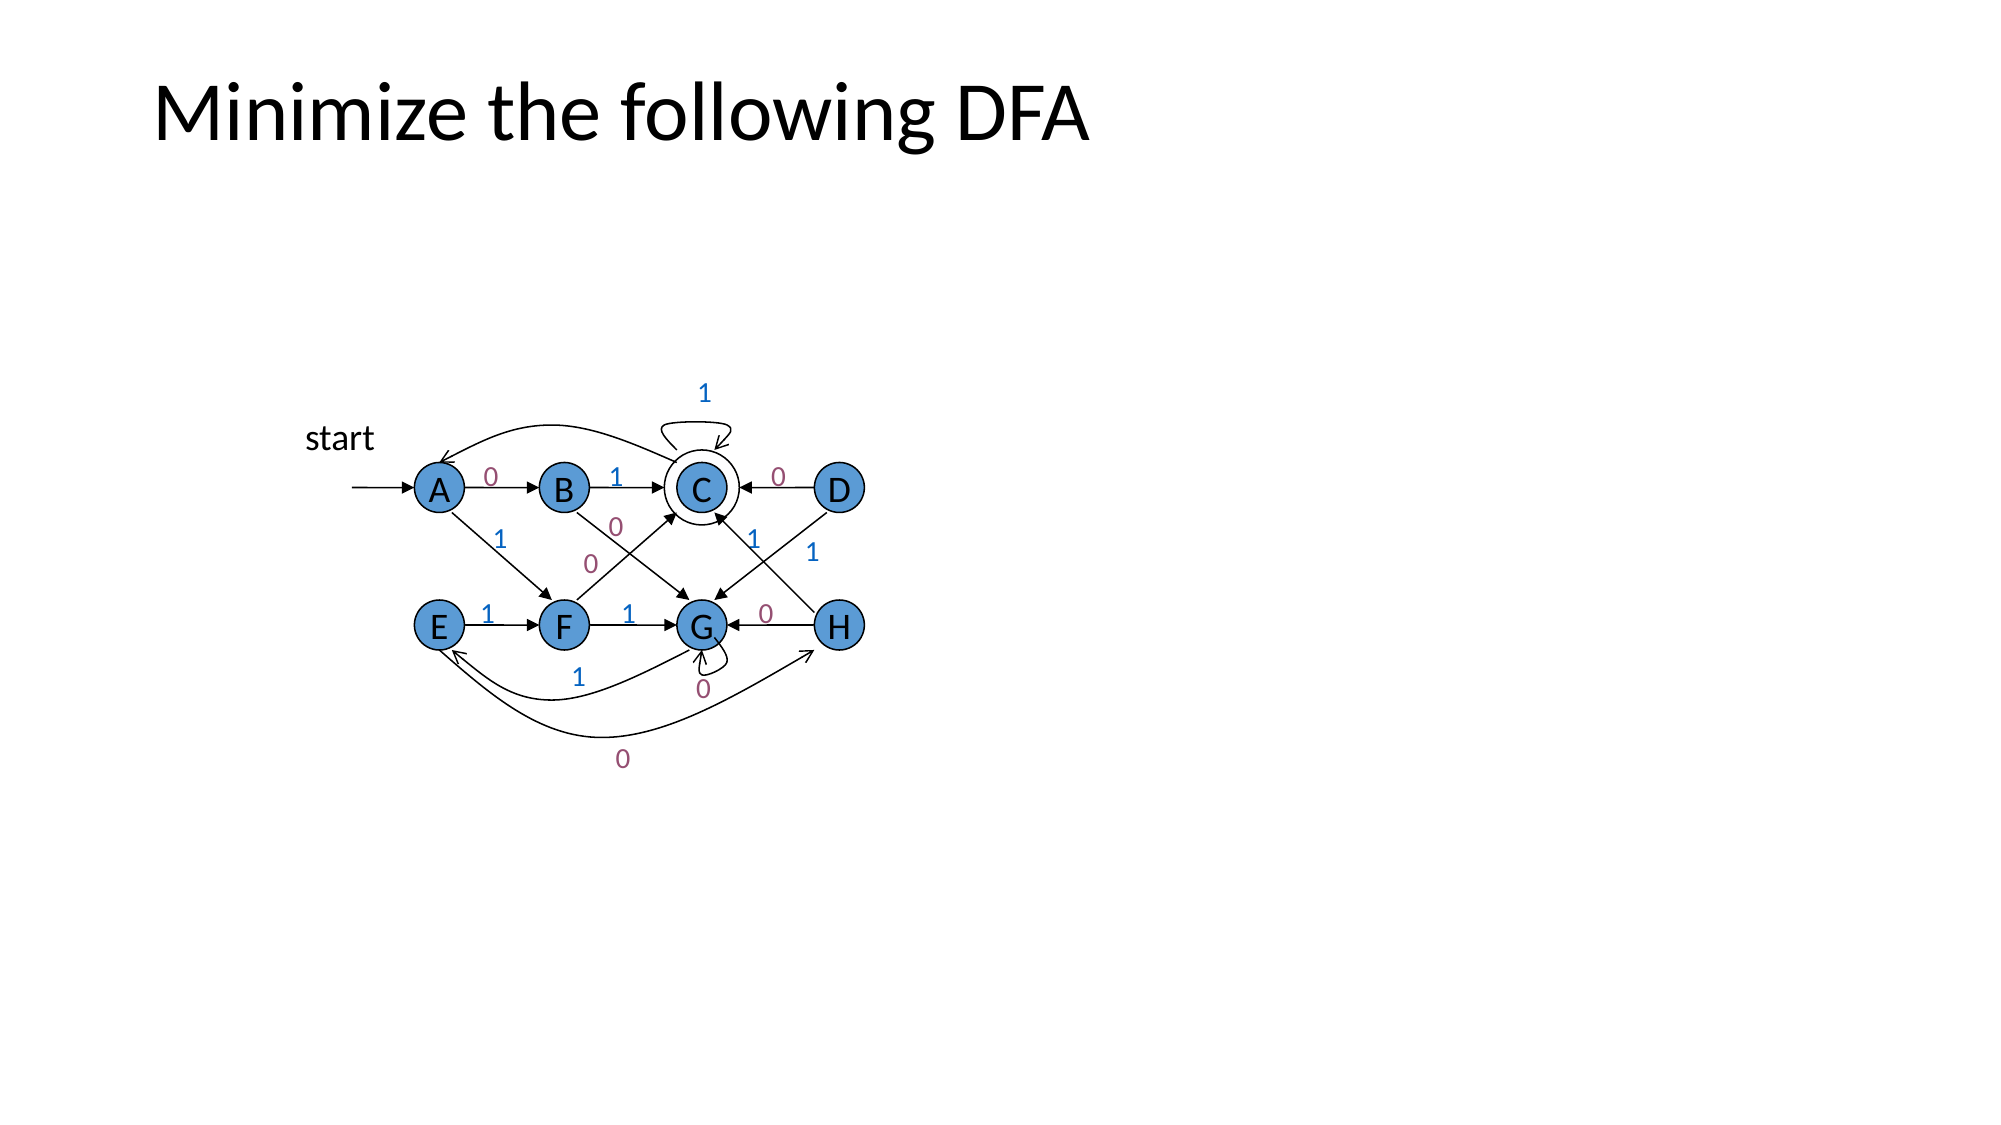

# Minimize the following DFA
1
start

0
1

0
A
B
C
D

0

1

1
1
0
1
1
0
E
F
G
H

1
0
0